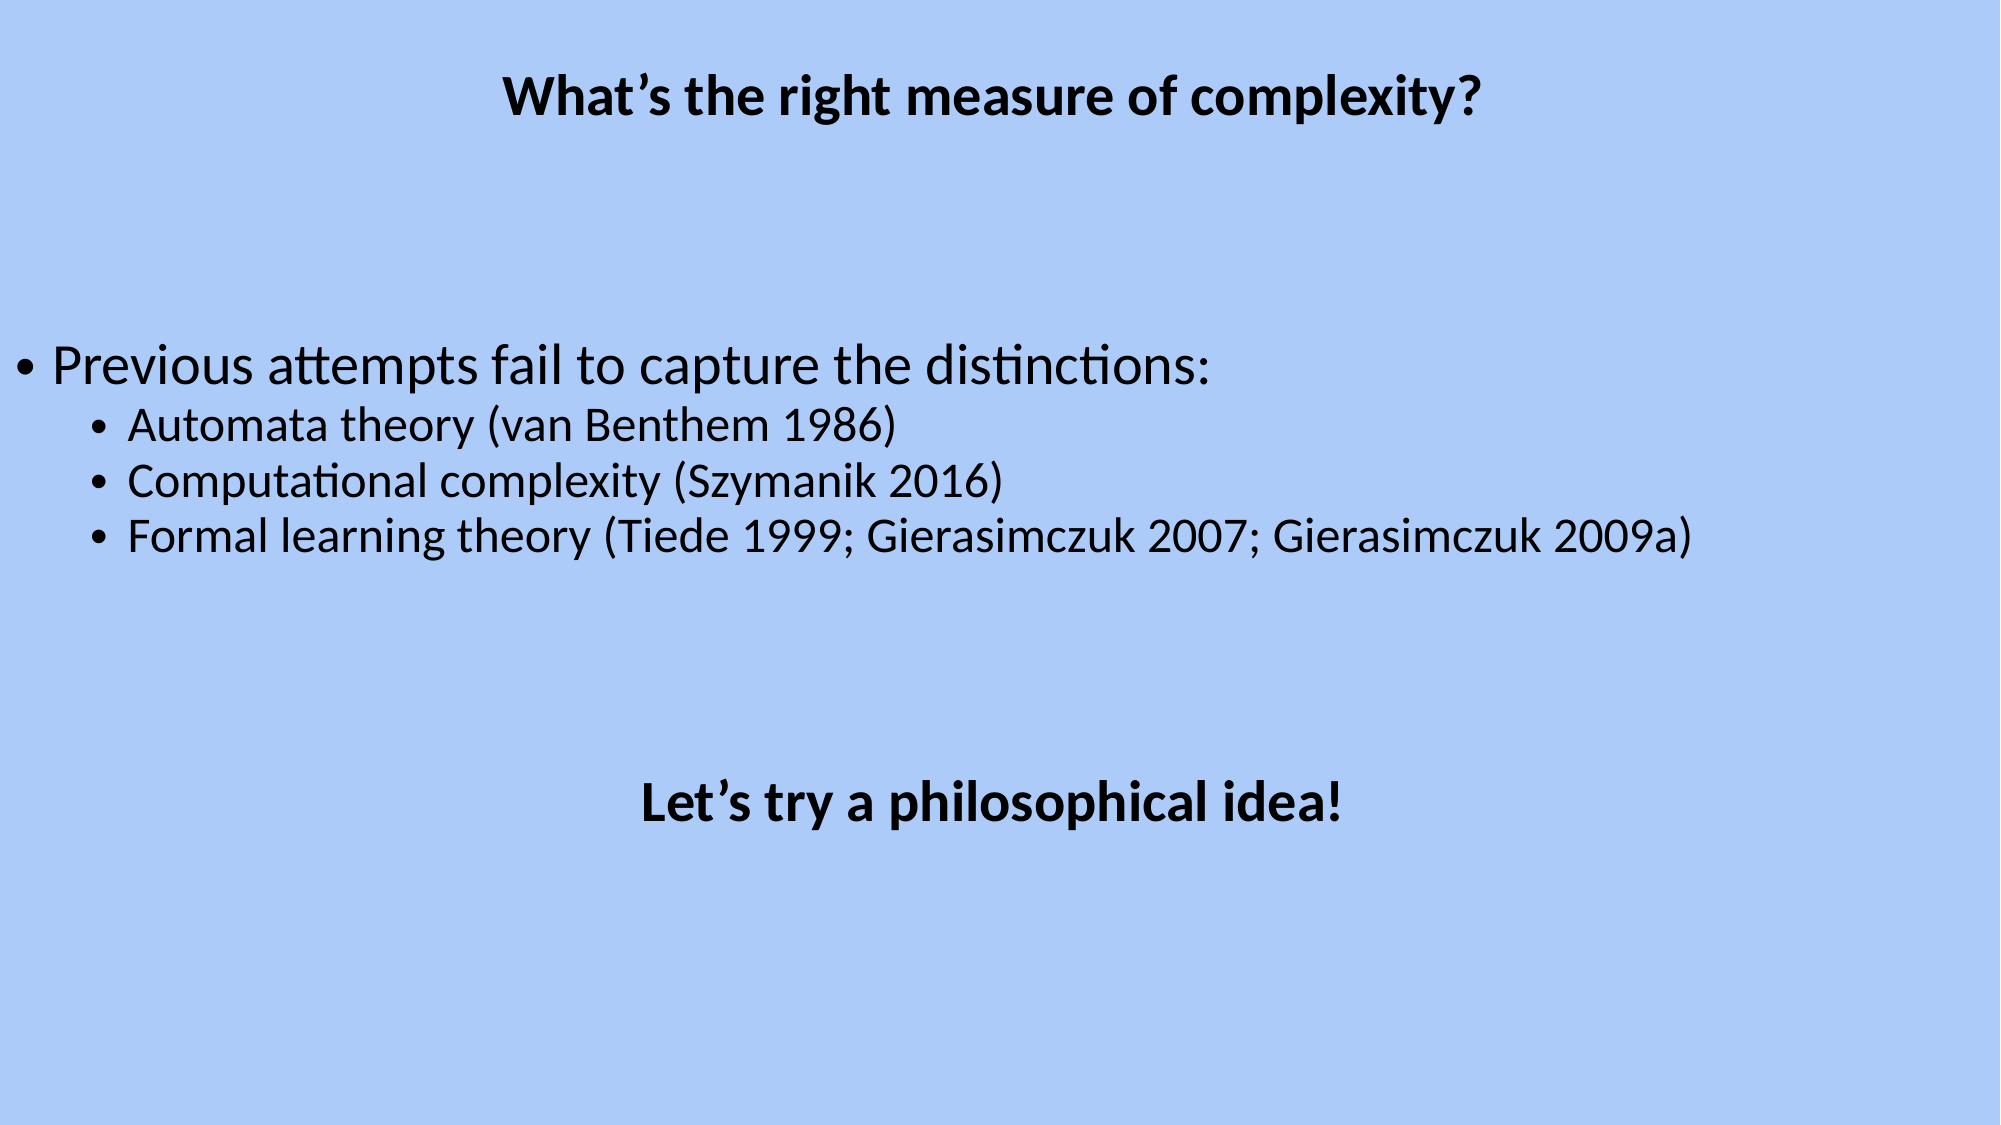

What’s the right measure of complexity?
Previous attempts fail to capture the distinctions:
Automata theory (van Benthem 1986)
Computational complexity (Szymanik 2016)
Formal learning theory (Tiede 1999; Gierasimczuk 2007; Gierasimczuk 2009a)
Let’s try a philosophical idea!